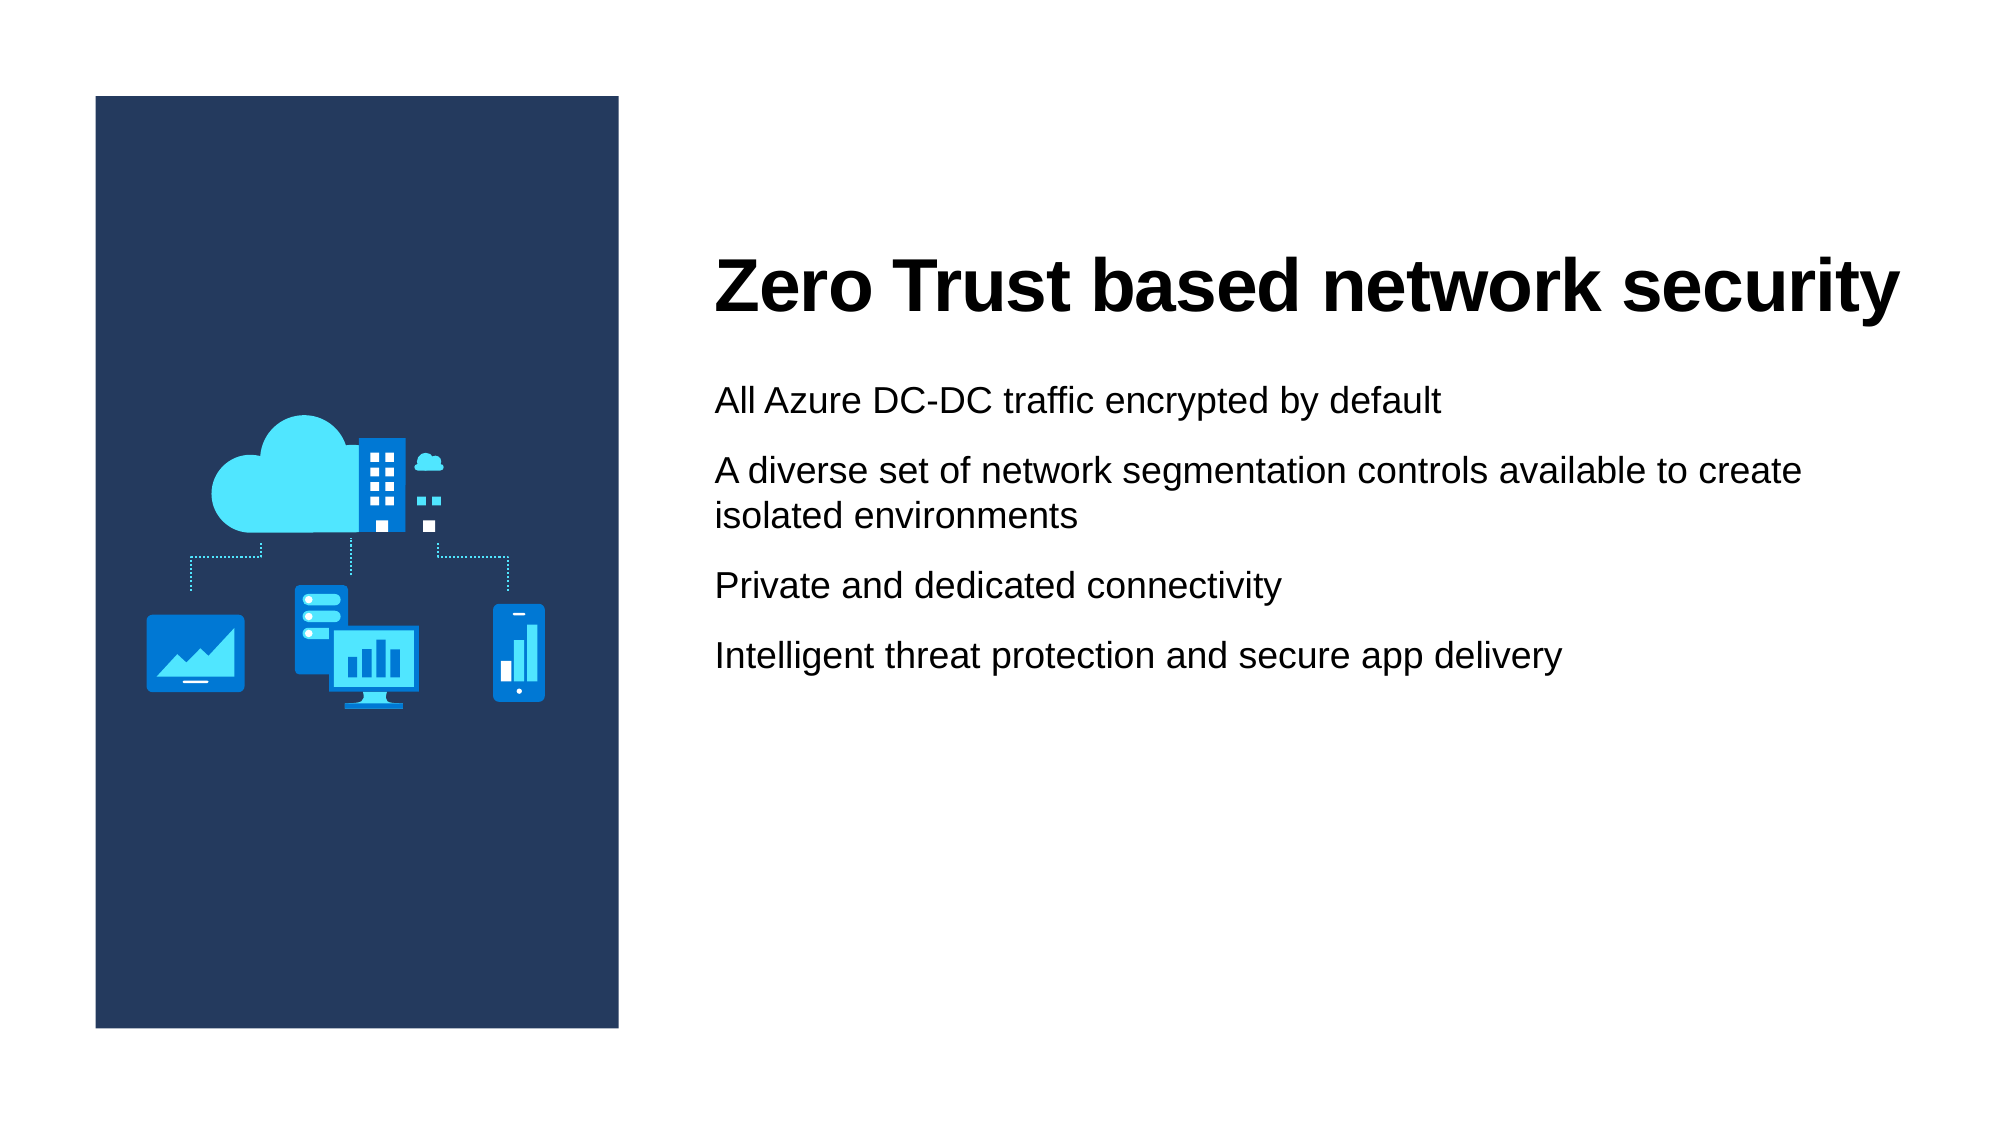

# Zero Trust based network security
All Azure DC-DC traffic encrypted by default
A diverse set of network segmentation controls available to create isolated environments
Private and dedicated connectivity
Intelligent threat protection and secure app delivery